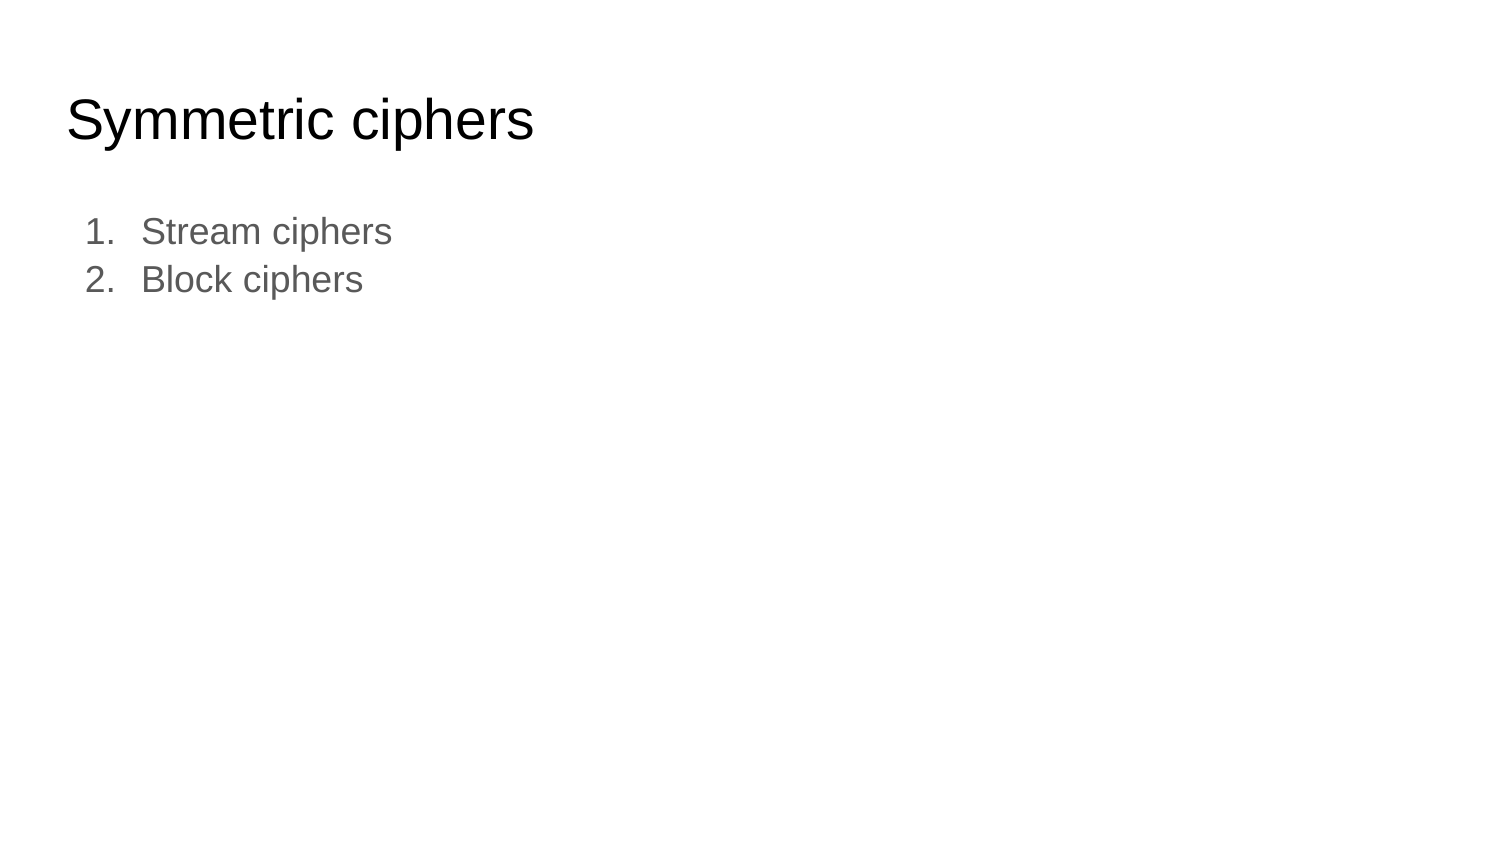

# Symmetric ciphers
Stream ciphers
Block ciphers